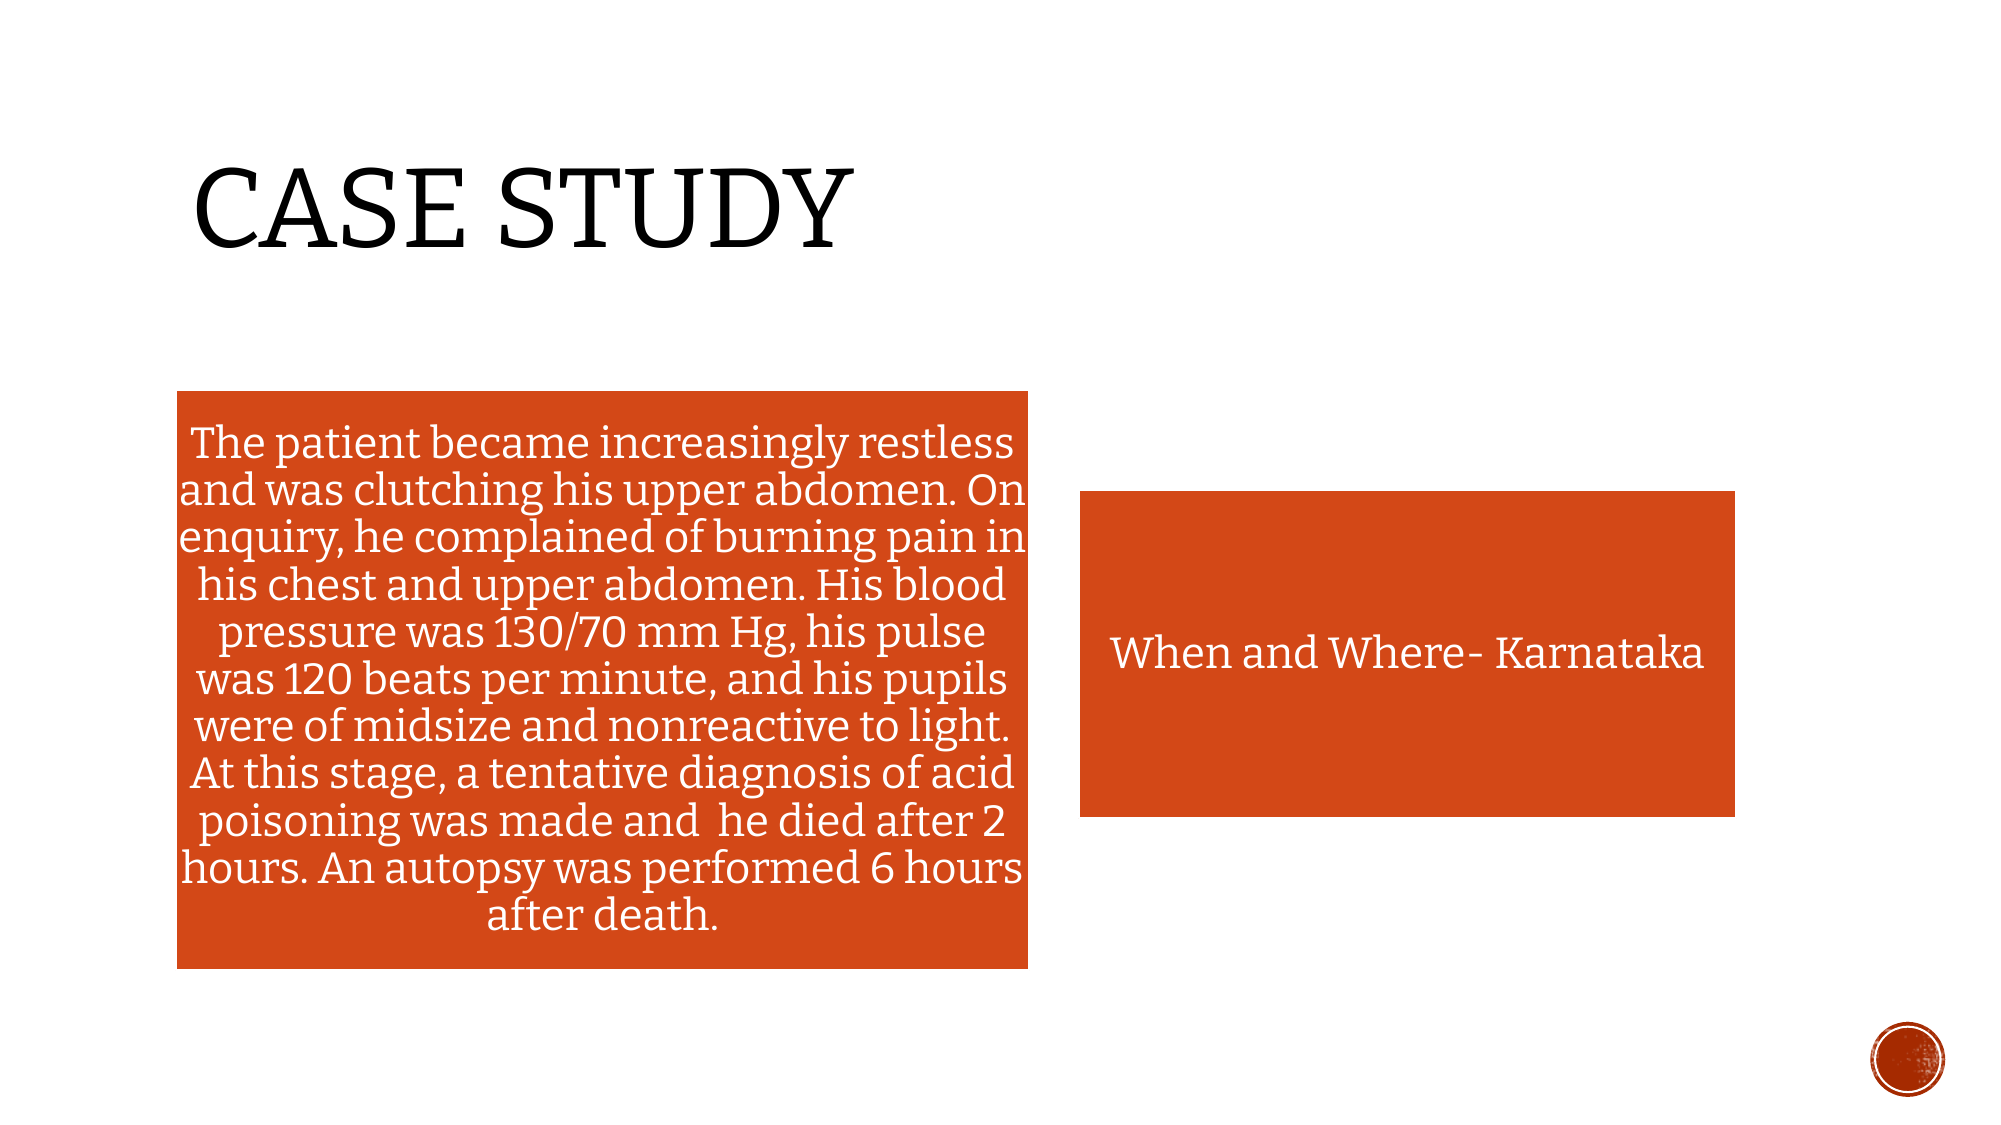

# CASE STUDY
The patient became increasingly restless and was clutching his upper abdomen. On enquiry, he complained of burning pain in his chest and upper abdomen. His blood pressure was 130/70 mm Hg, his pulse was 120 beats per minute, and his pupils were of midsize and nonreactive to light. At this stage, a tentative diagnosis of acid poisoning was made and  he died after 2 hours. An autopsy was performed 6 hours after death.
When and Where- Karnataka